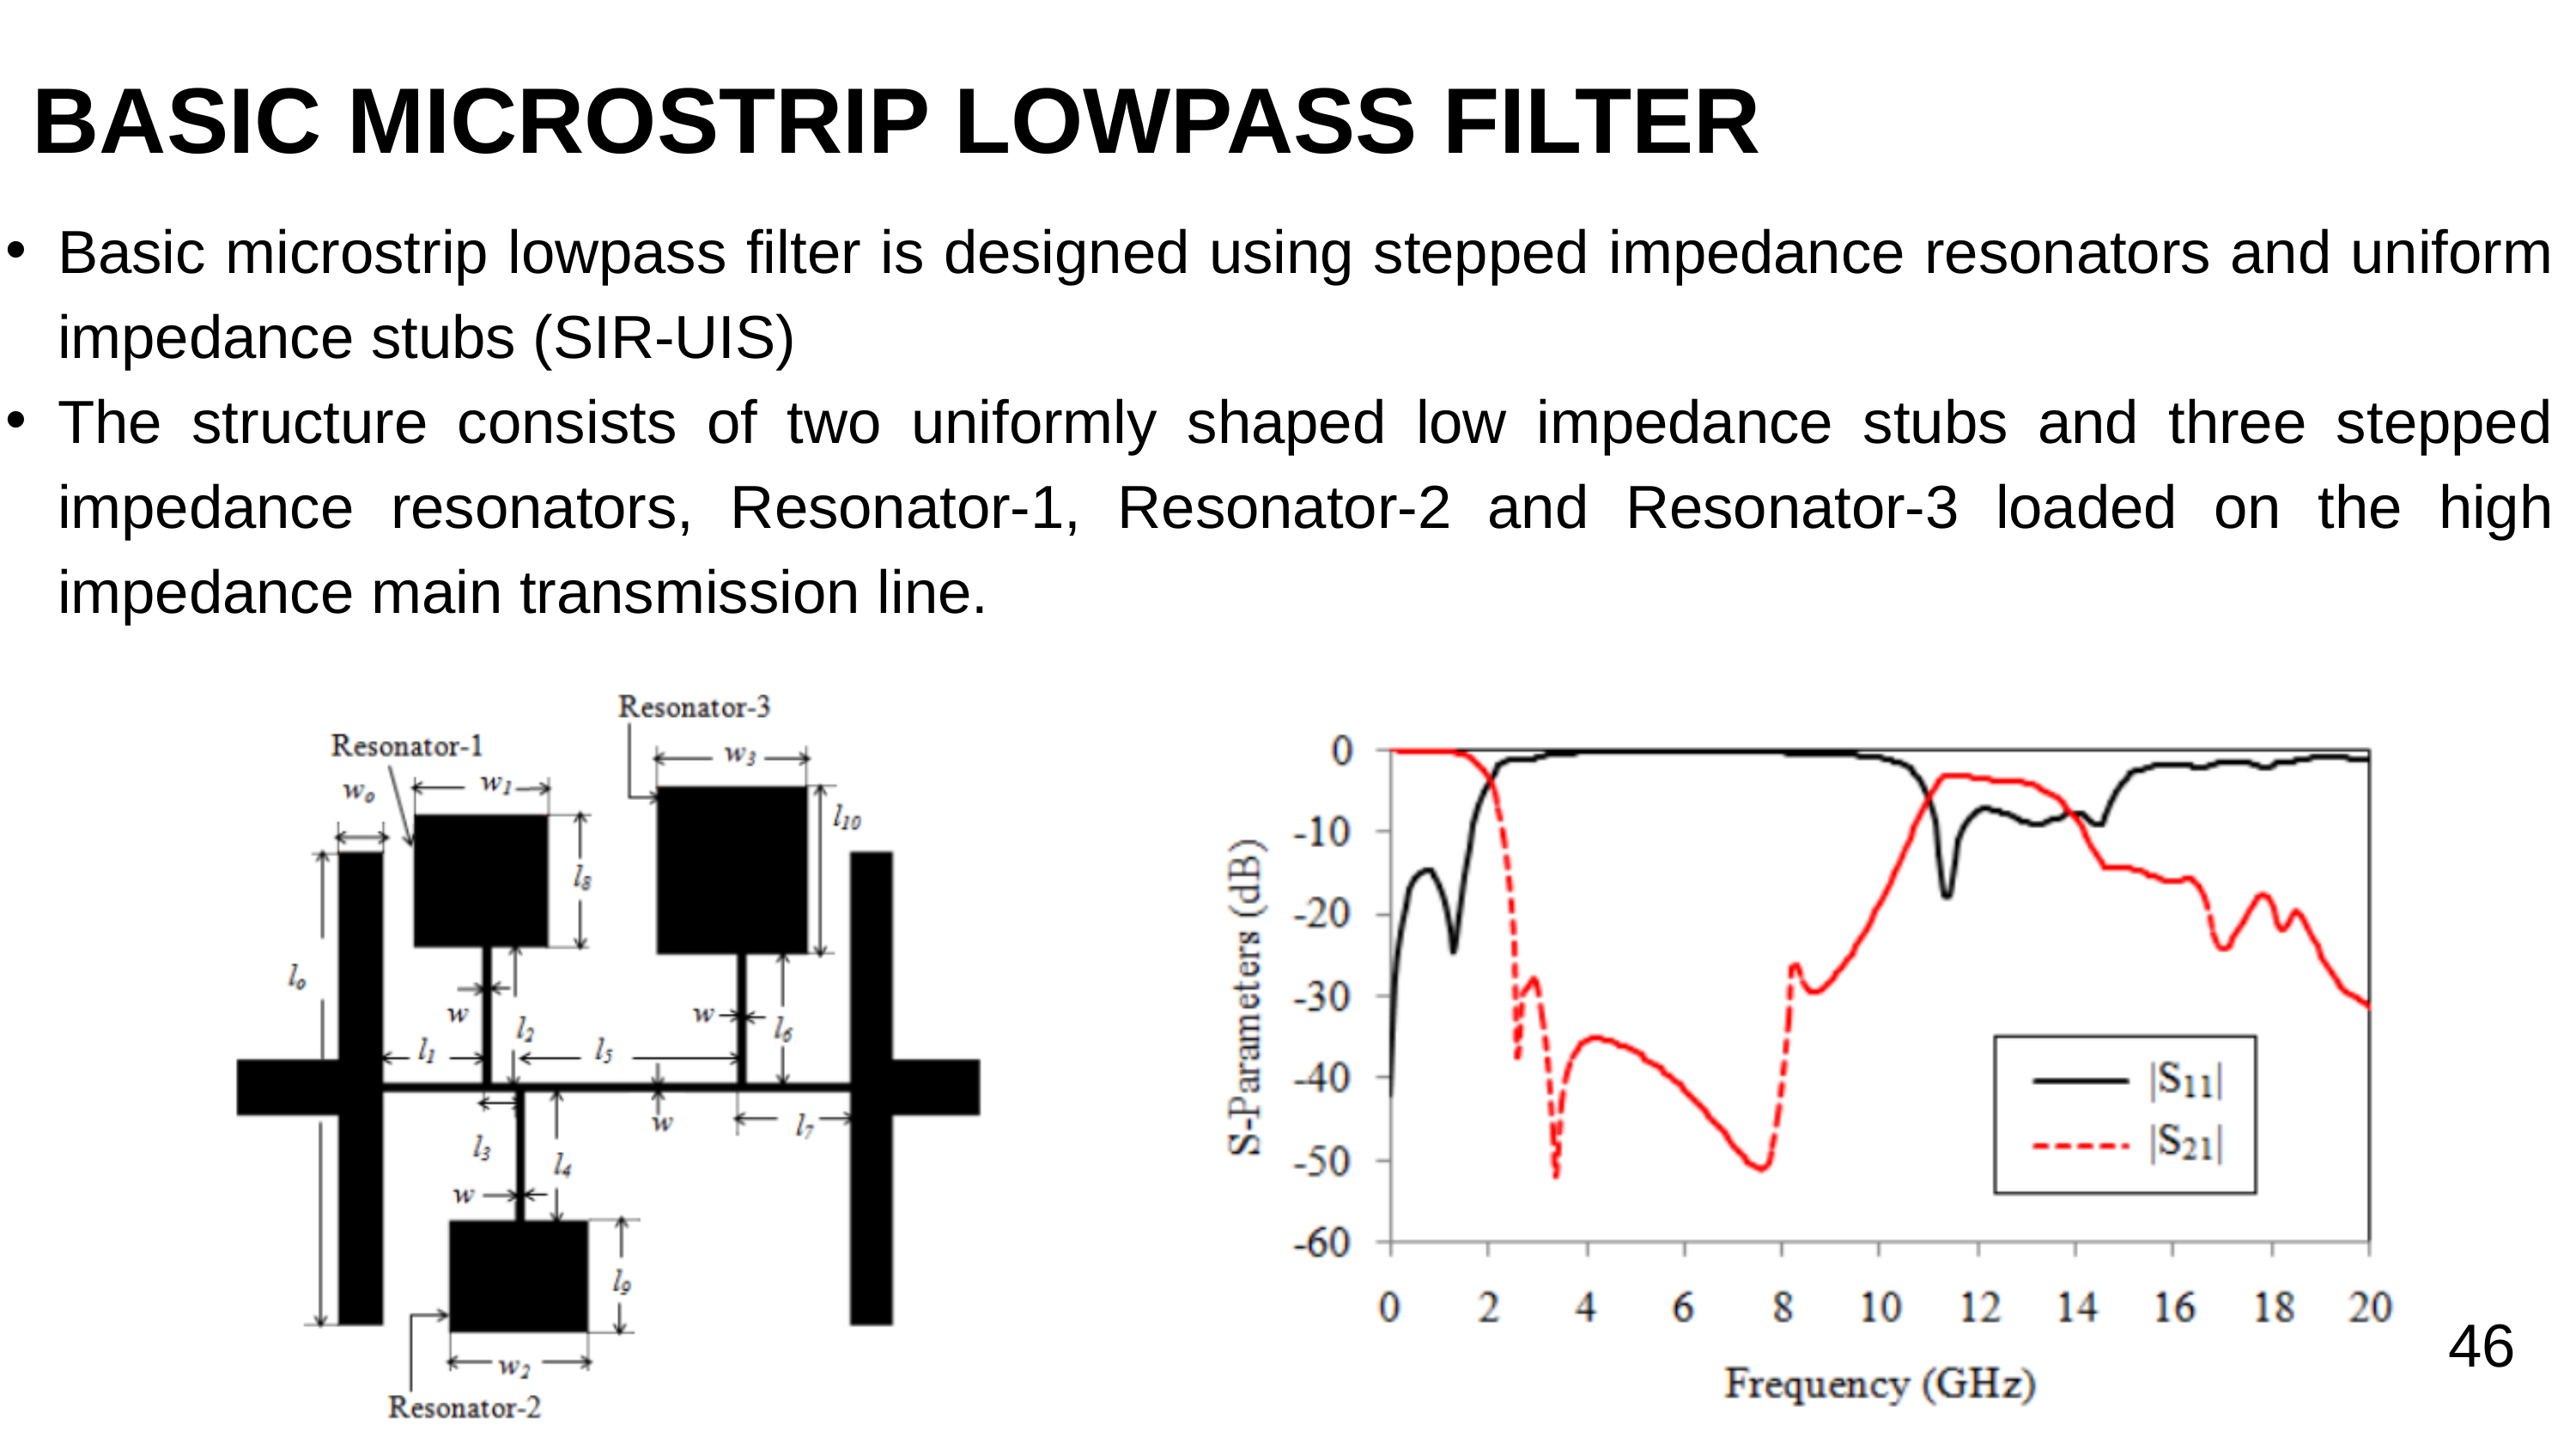

BASIC MICROSTRIP LOWPASS FILTER
Basic microstrip lowpass filter is designed using stepped impedance resonators and uniform impedance stubs (SIR-UIS)
The structure consists of two uniformly shaped low impedance stubs and three stepped impedance resonators, Resonator-1, Resonator-2 and Resonator-3 loaded on the high impedance main transmission line.

46